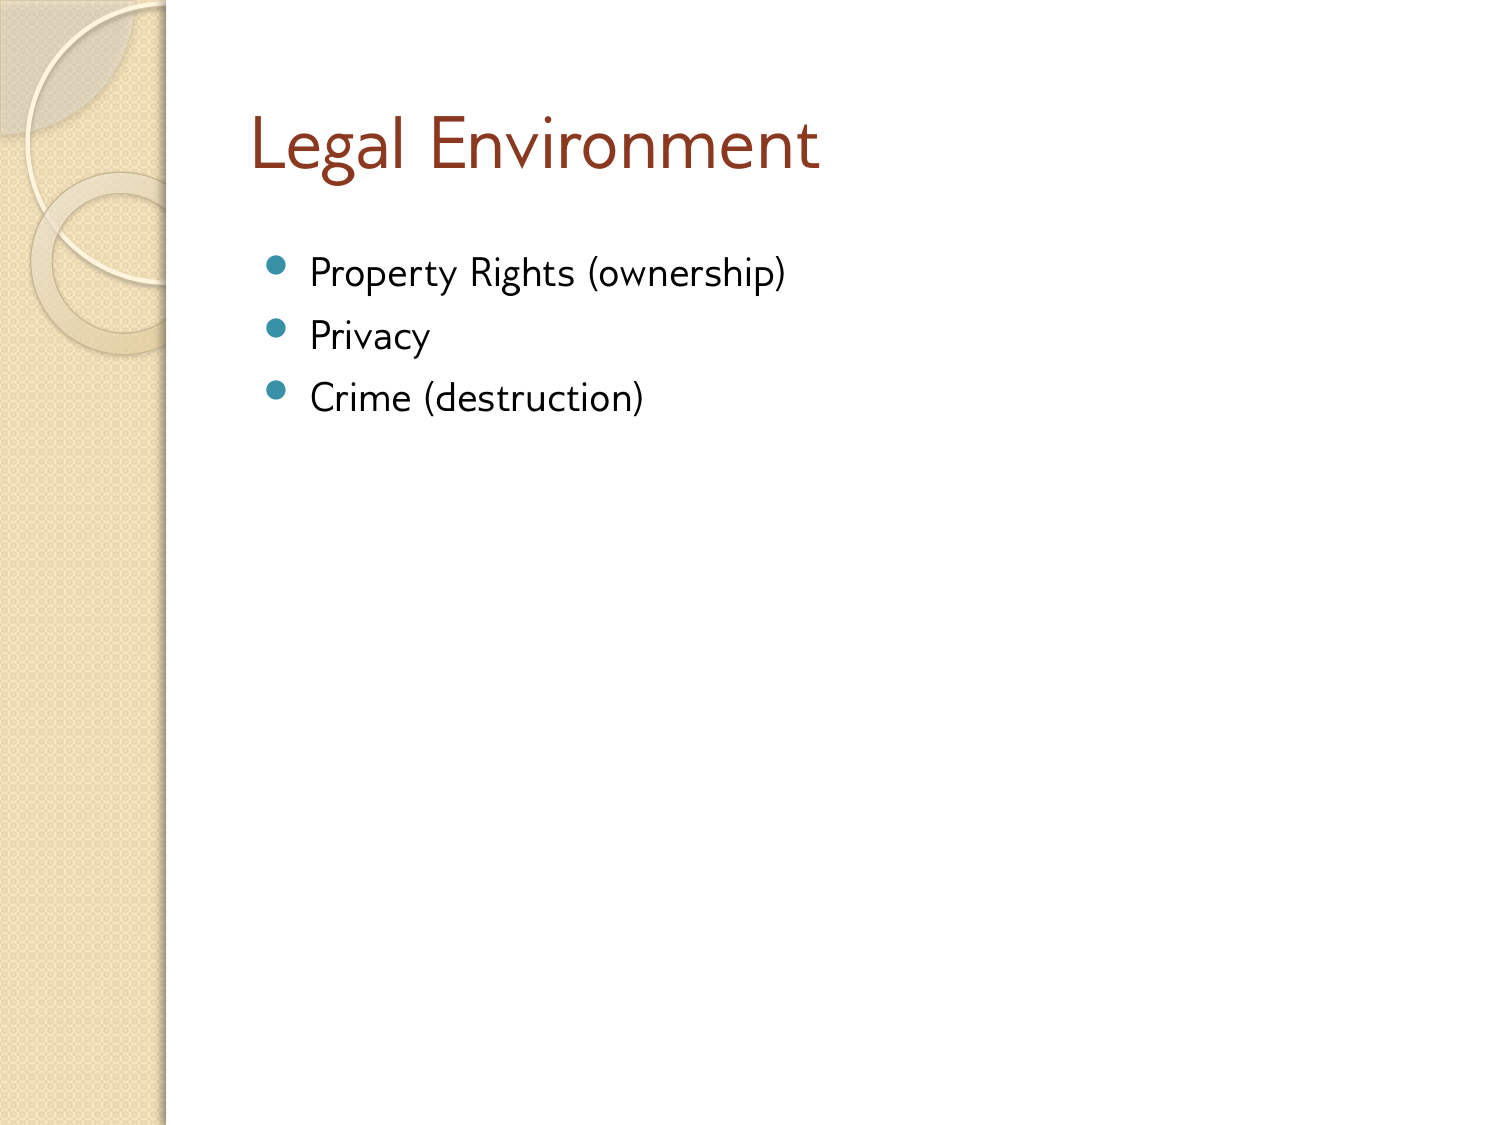

# Legal Environment
Property Rights (ownership)
Privacy
Crime (destruction)